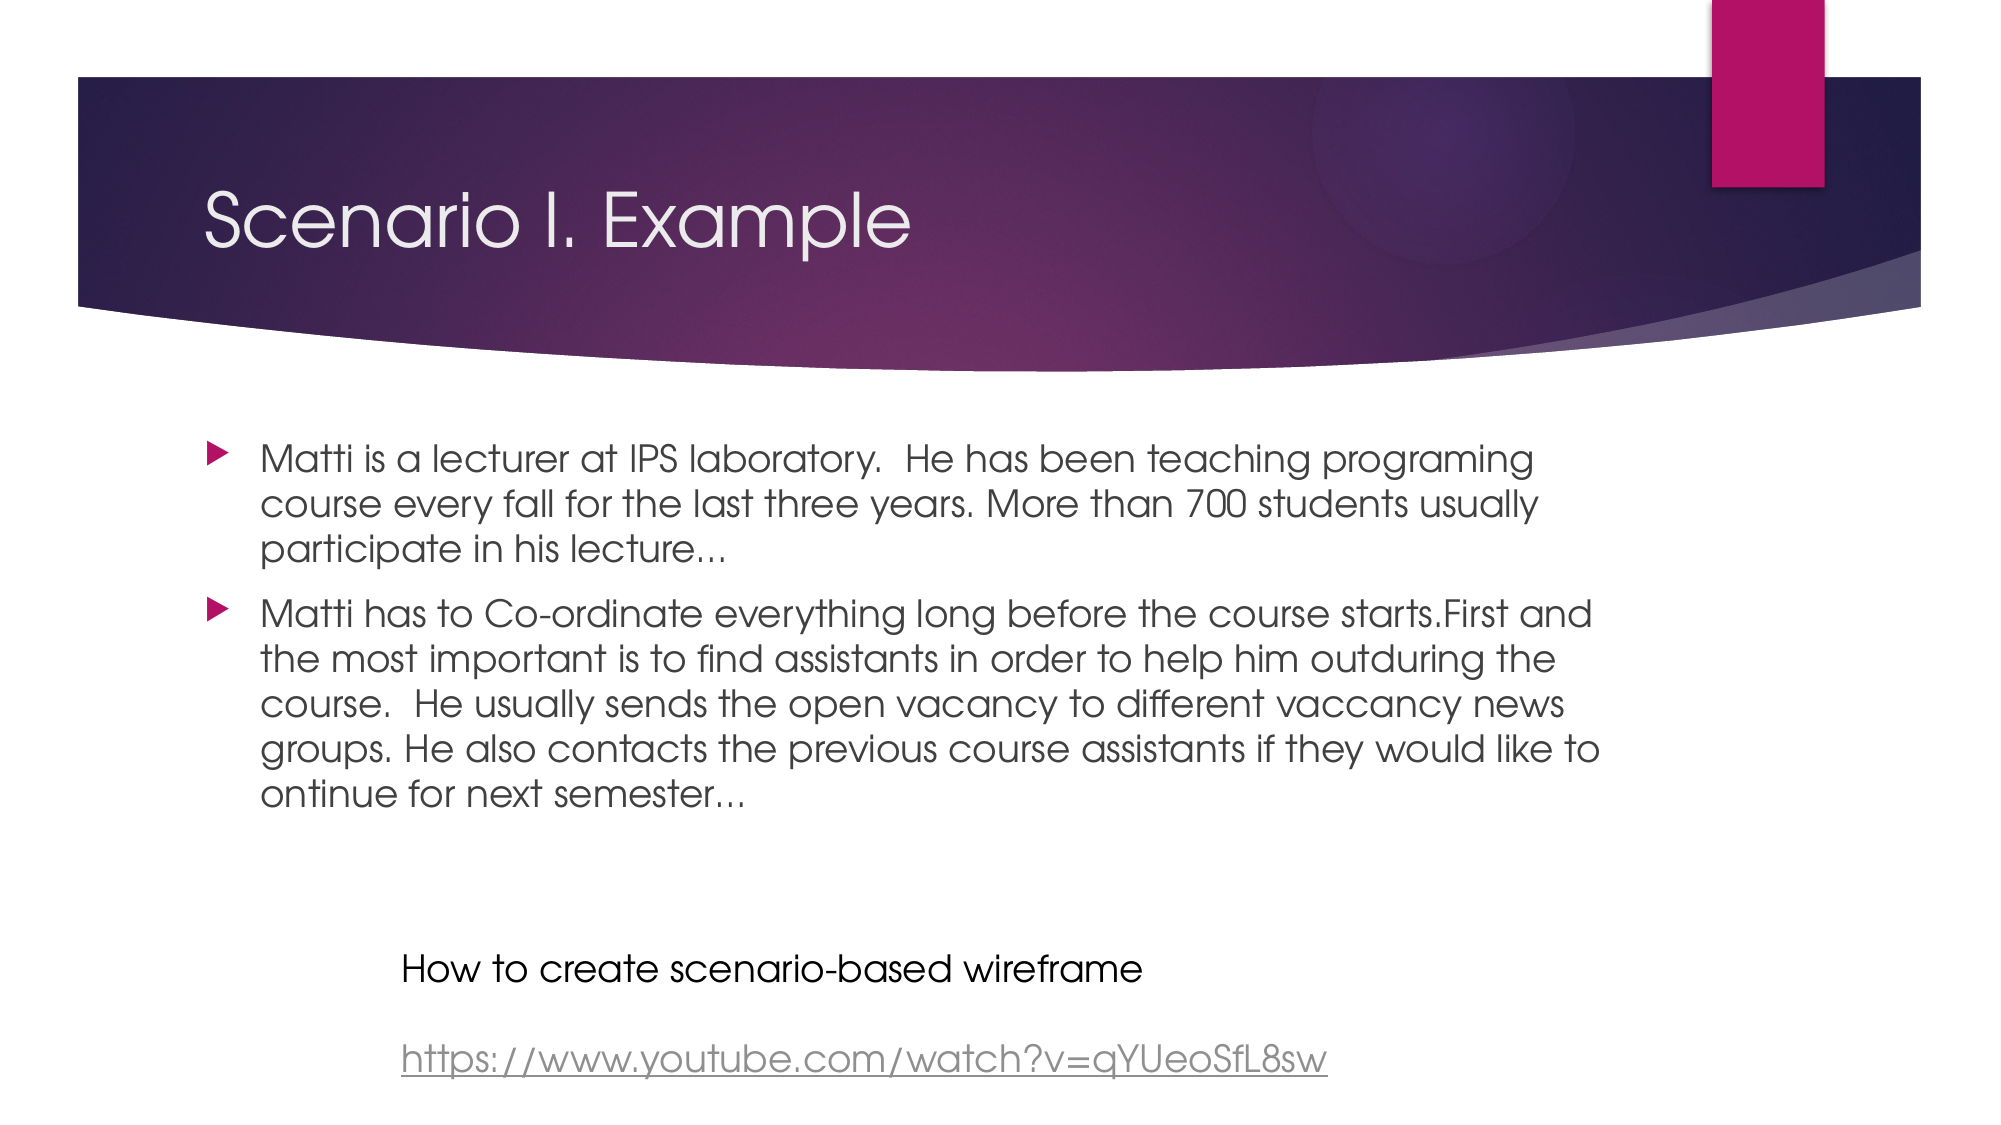

# Scenario I. Example
Matti is a lecturer at IPS laboratory.  He has been teaching programing course every fall for the last three years. More than 700 students usually participate in his lecture…
Matti has to Co-ordinate everything long before the course starts.First and the most important is to find assistants in order to help him outduring the course.  He usually sends the open vacancy to different vaccancy news groups. He also contacts the previous course assistants if they would like to ontinue for next semester…
How to create scenario-based wireframe

https://www.youtube.com/watch?v=qYUeoSfL8sw